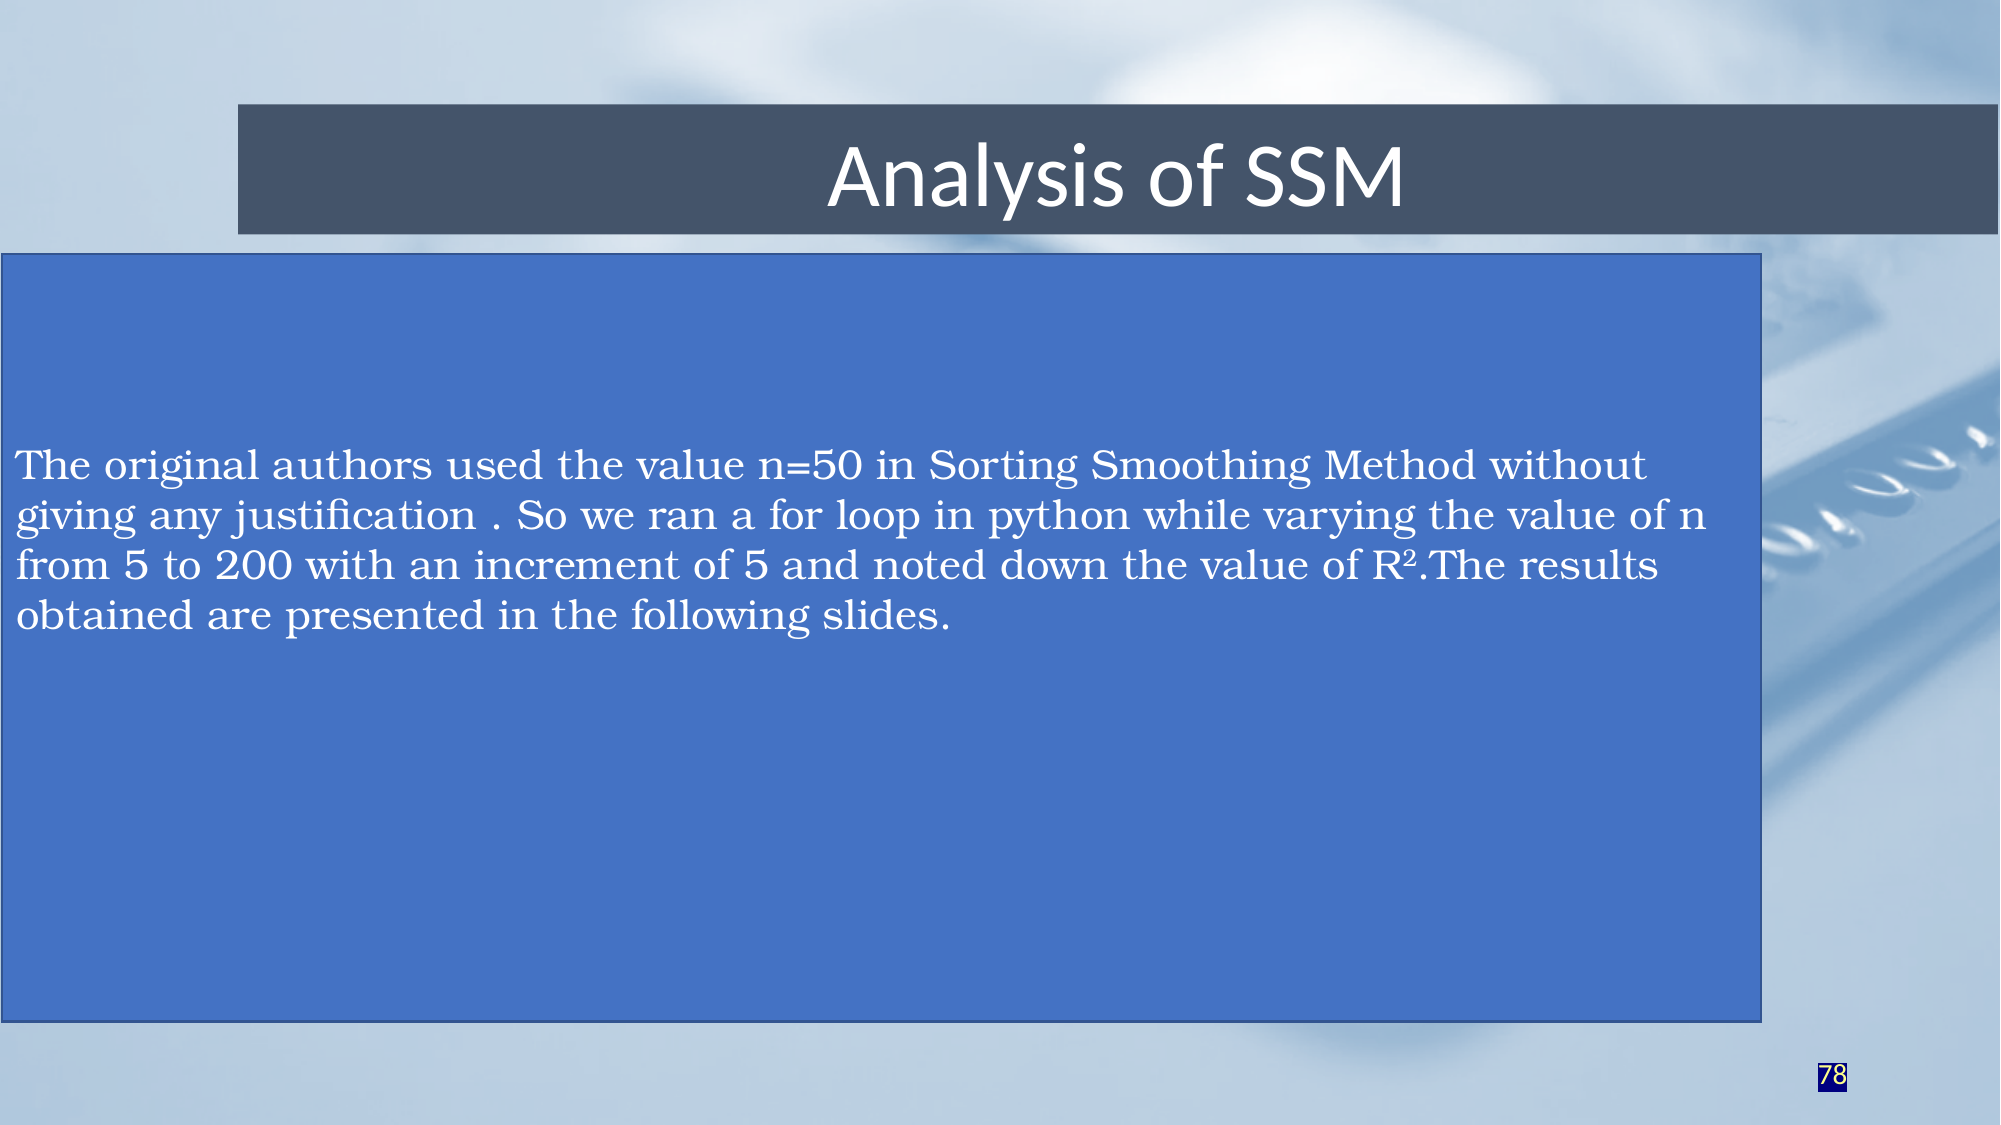

Analysis of SSM
The original authors used the value n=50 in Sorting Smoothing Method without giving any justification . So we ran a for loop in python while varying the value of n from 5 to 200 with an increment of 5 and noted down the value of R2.The results obtained are presented in the following slides.

78